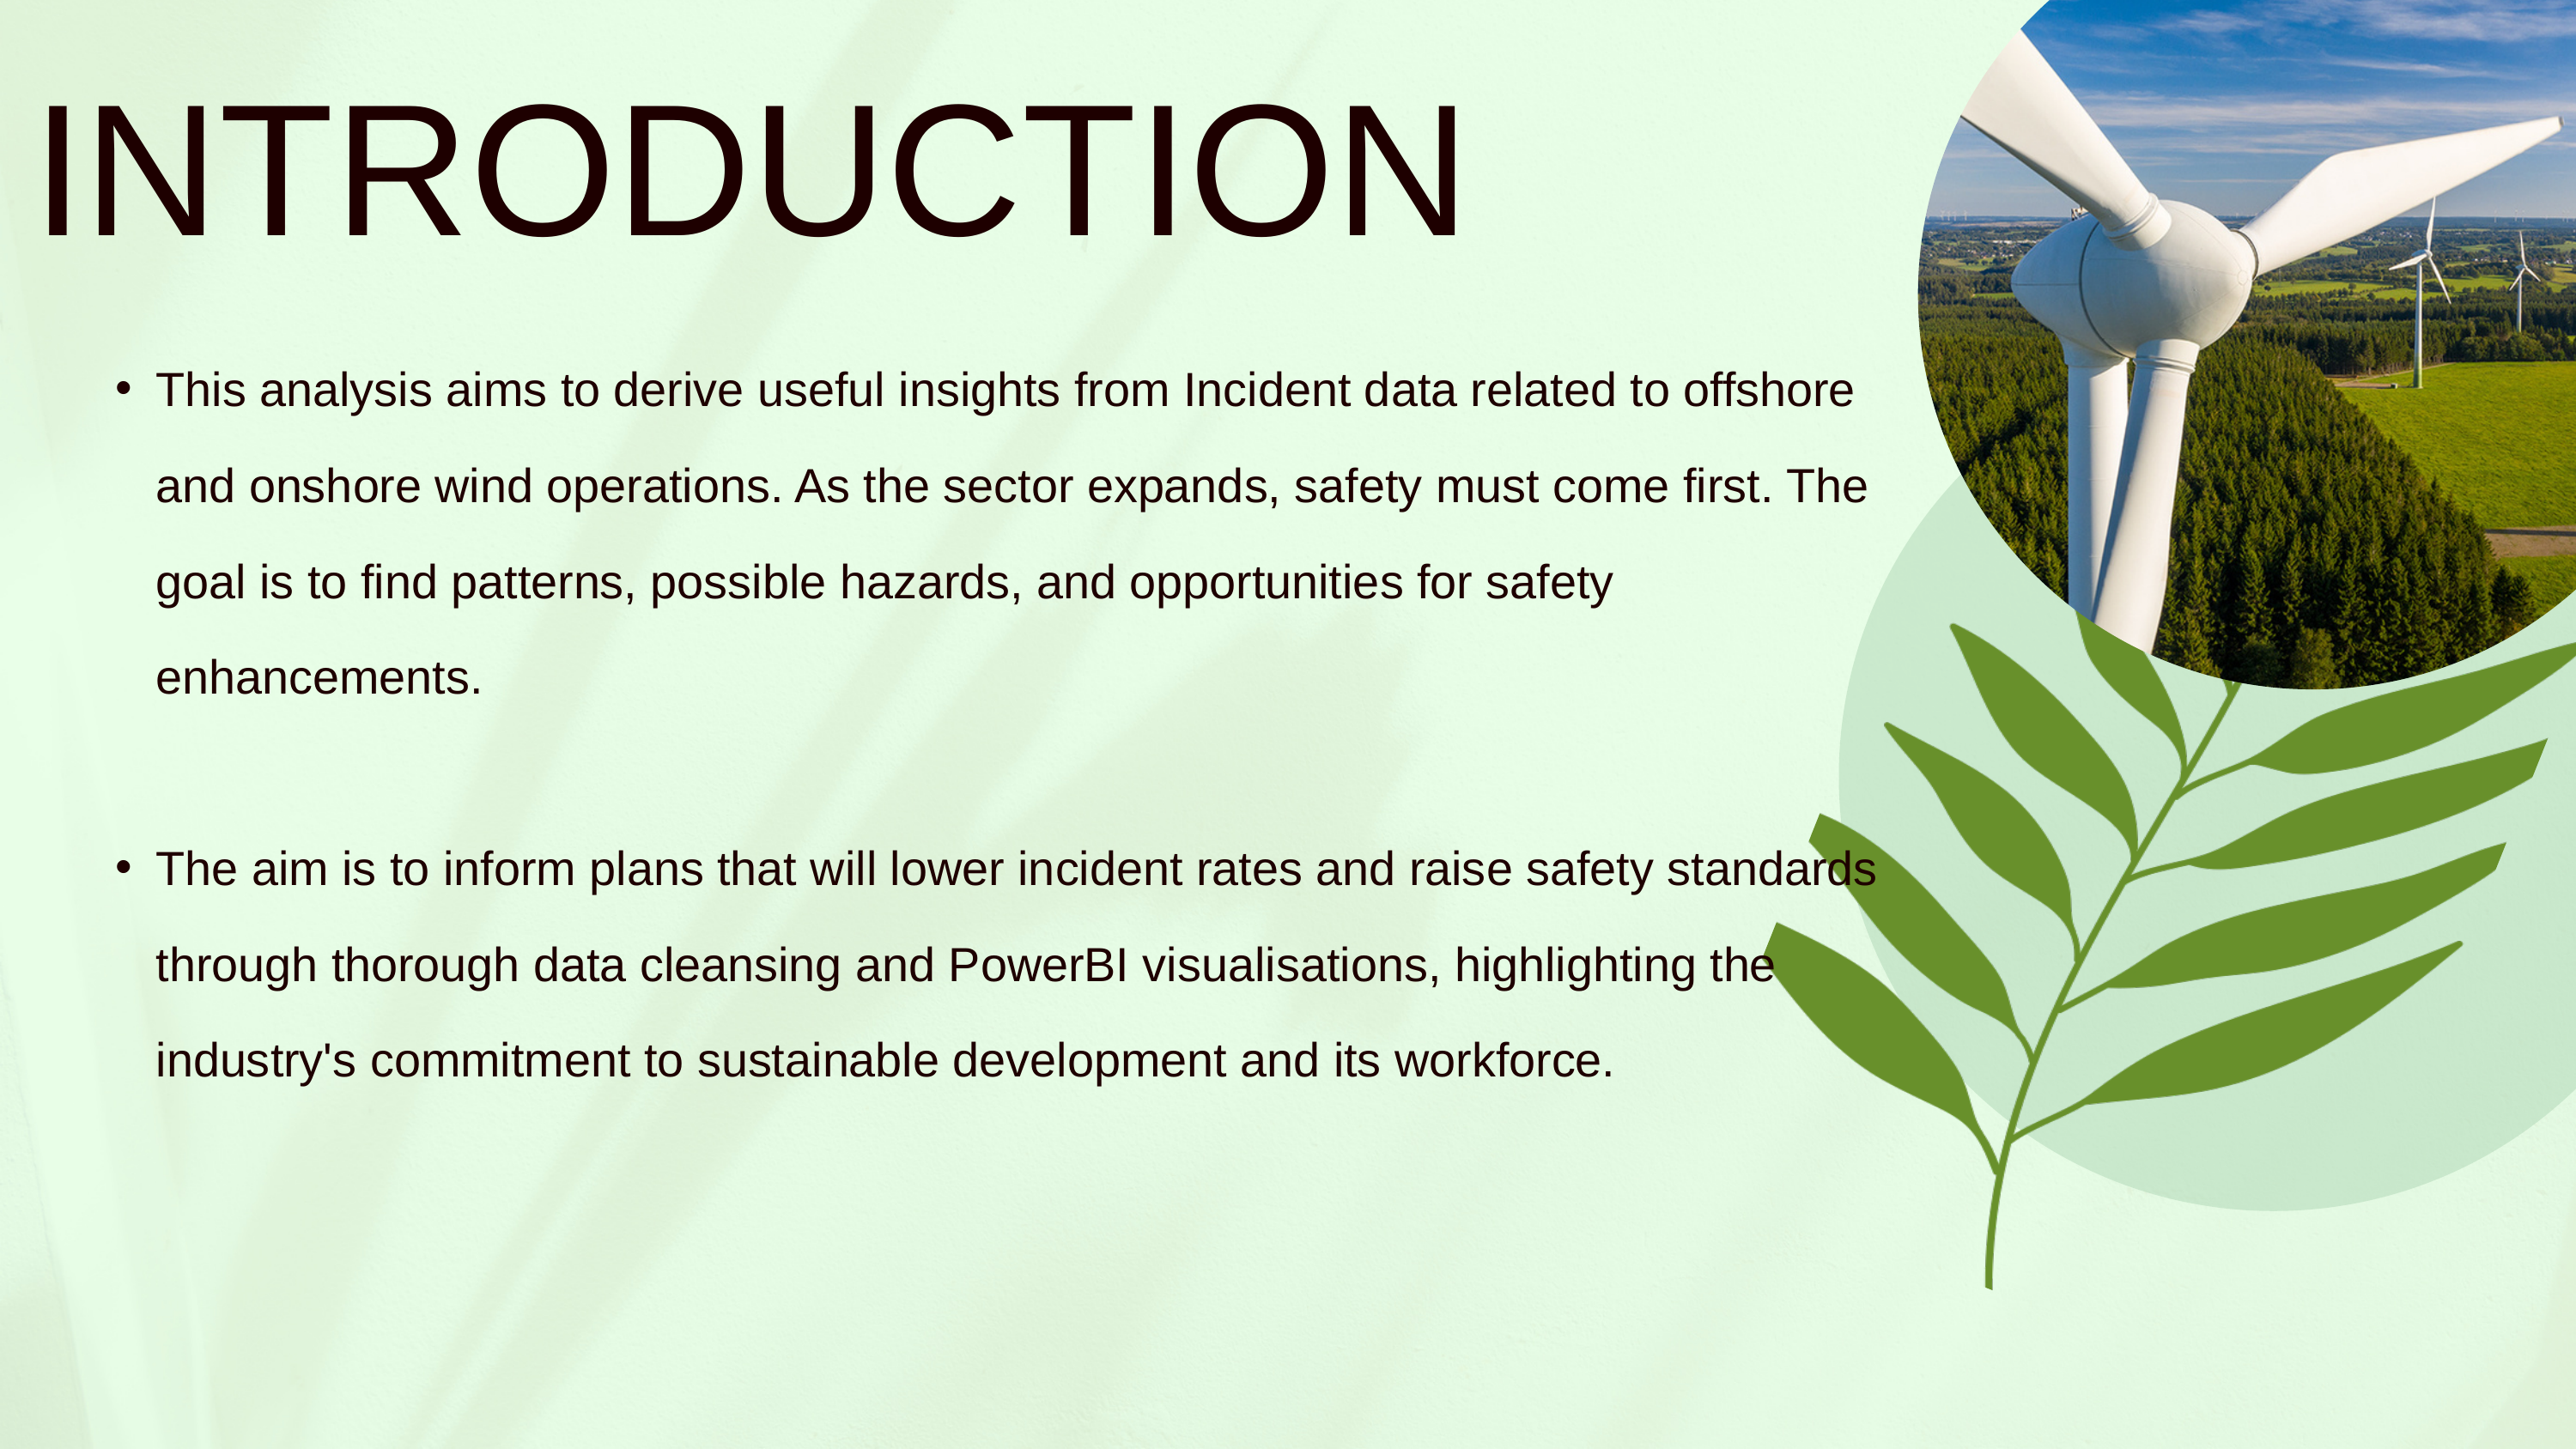

INTRODUCTION
This analysis aims to derive useful insights from Incident data related to offshore and onshore wind operations. As the sector expands, safety must come first. The goal is to find patterns, possible hazards, and opportunities for safety enhancements.

The aim is to inform plans that will lower incident rates and raise safety standards through thorough data cleansing and PowerBI visualisations, highlighting the industry's commitment to sustainable development and its workforce.